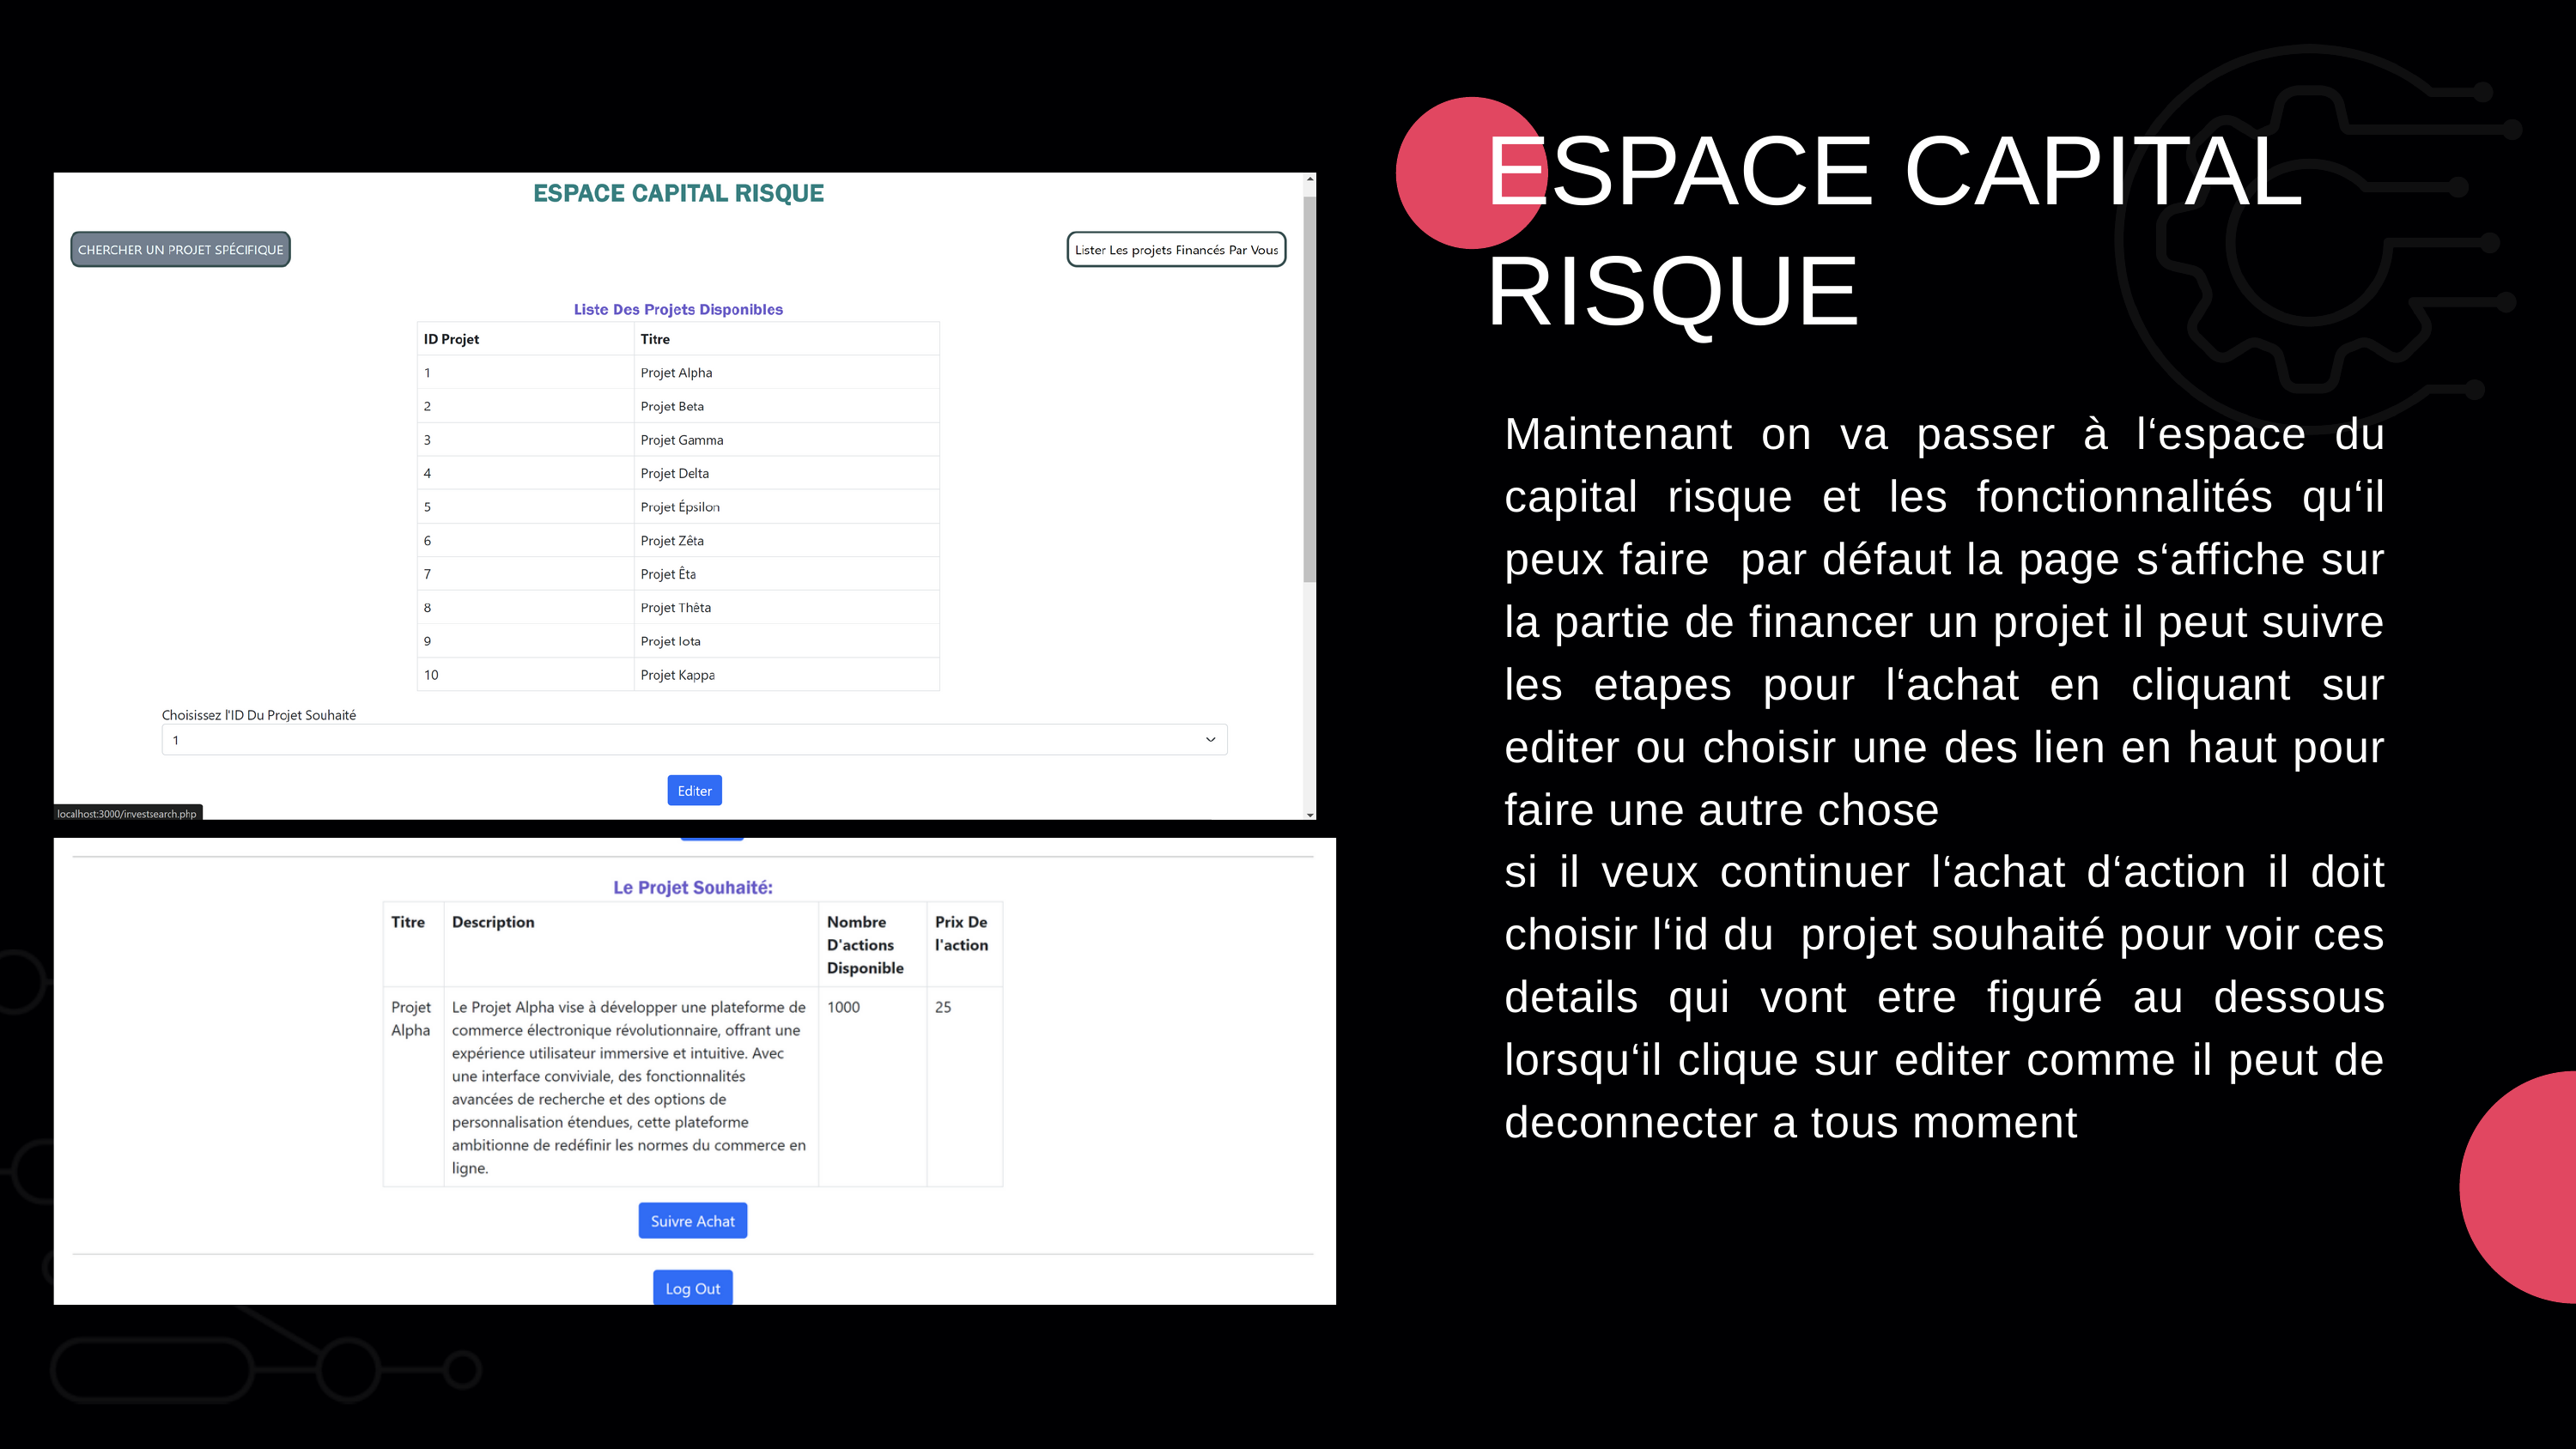

ESPACE CAPITAL RISQUE

Maintenant on va passer à l‘espace du capital risque et les fonctionnalités qu‘il peux faire  par défaut la page s‘affiche sur la partie de financer un projet il peut suivre les etapes pour l‘achat en cliquant sur editer ou choisir une des lien en haut pour faire une autre chose
si il veux continuer l‘achat d‘action il doit choisir l‘id du  projet souhaité pour voir ces details qui vont etre figuré au dessous lorsqu‘il clique sur editer comme il peut de deconnecter a tous moment